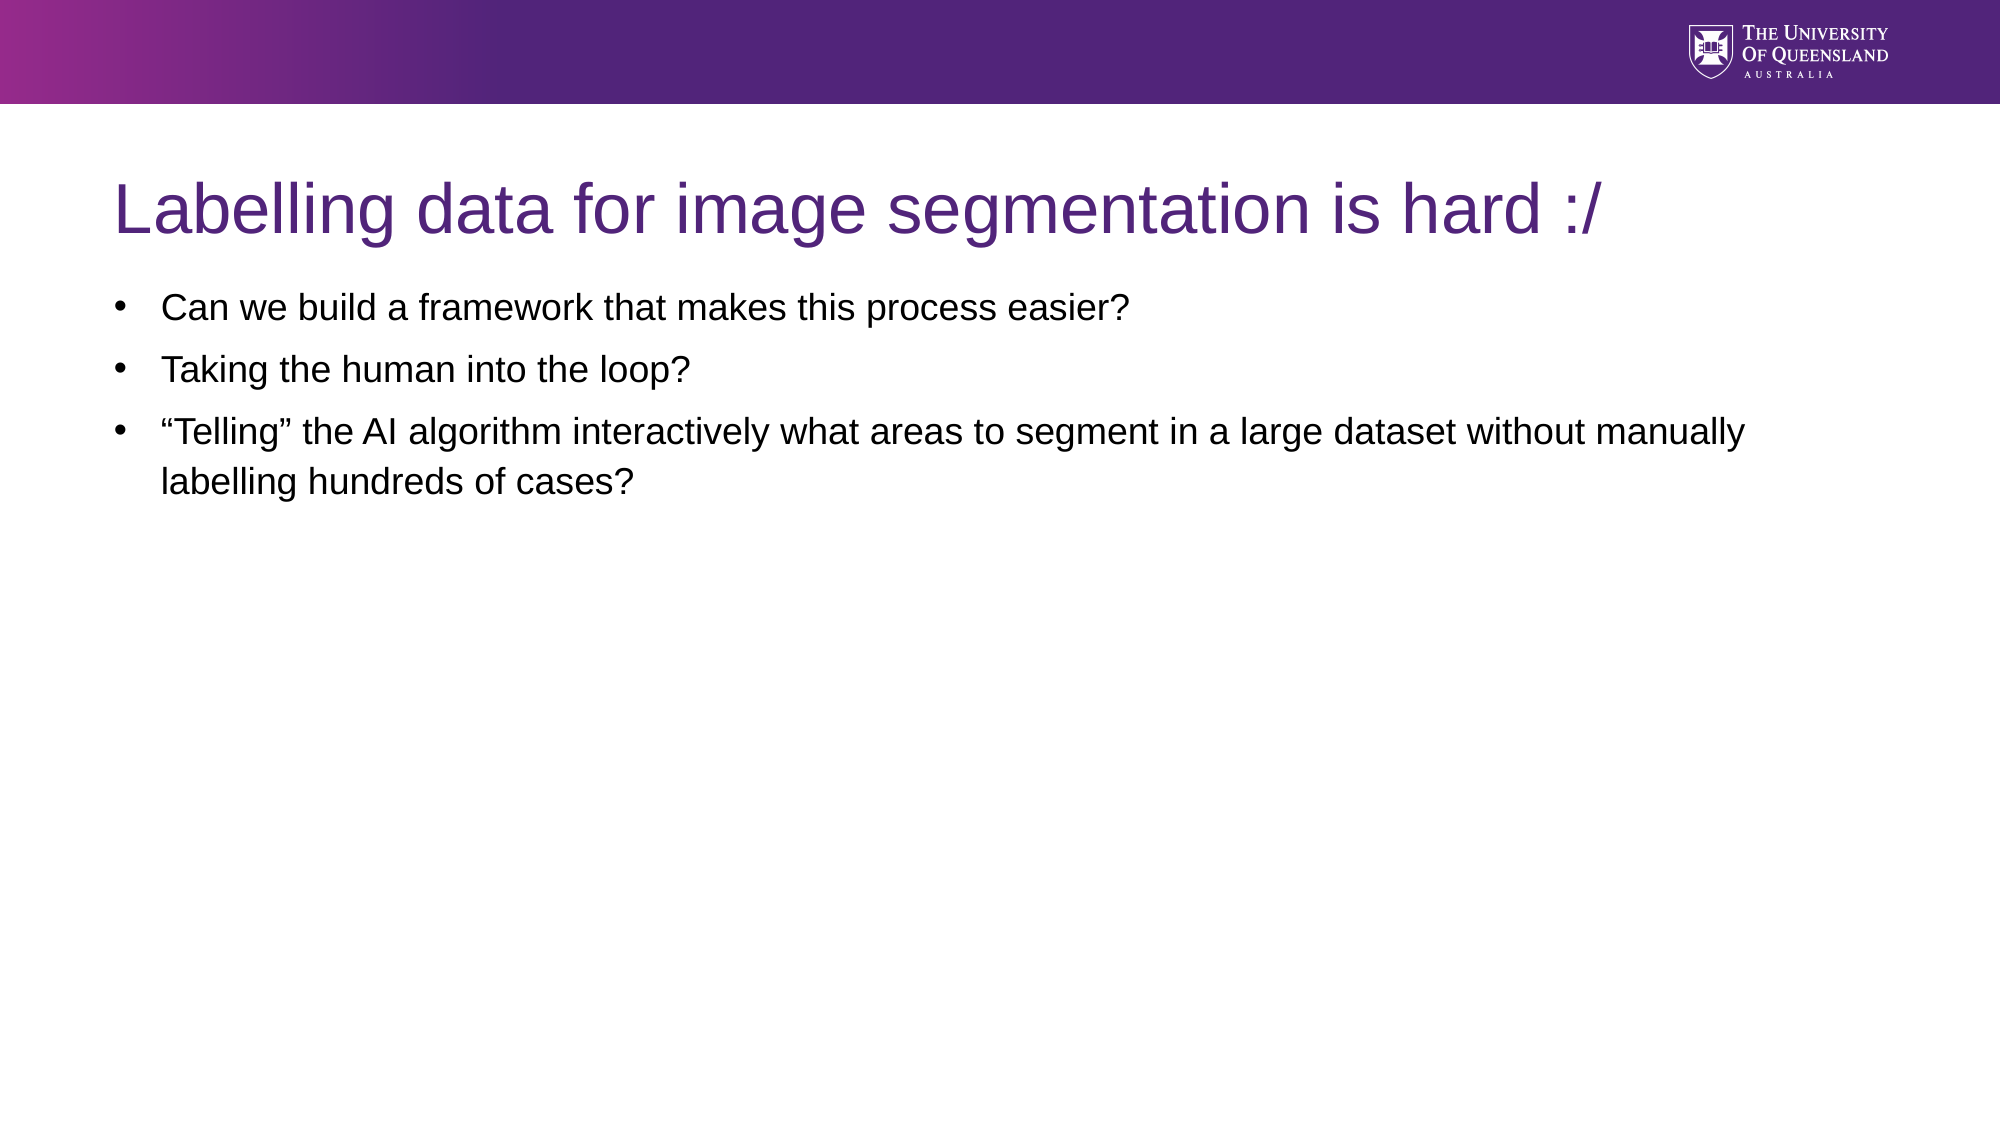

# Labelling data for image segmentation is hard :/
Can we build a framework that makes this process easier?
Taking the human into the loop?
“Telling” the AI algorithm interactively what areas to segment in a large dataset without manually labelling hundreds of cases?